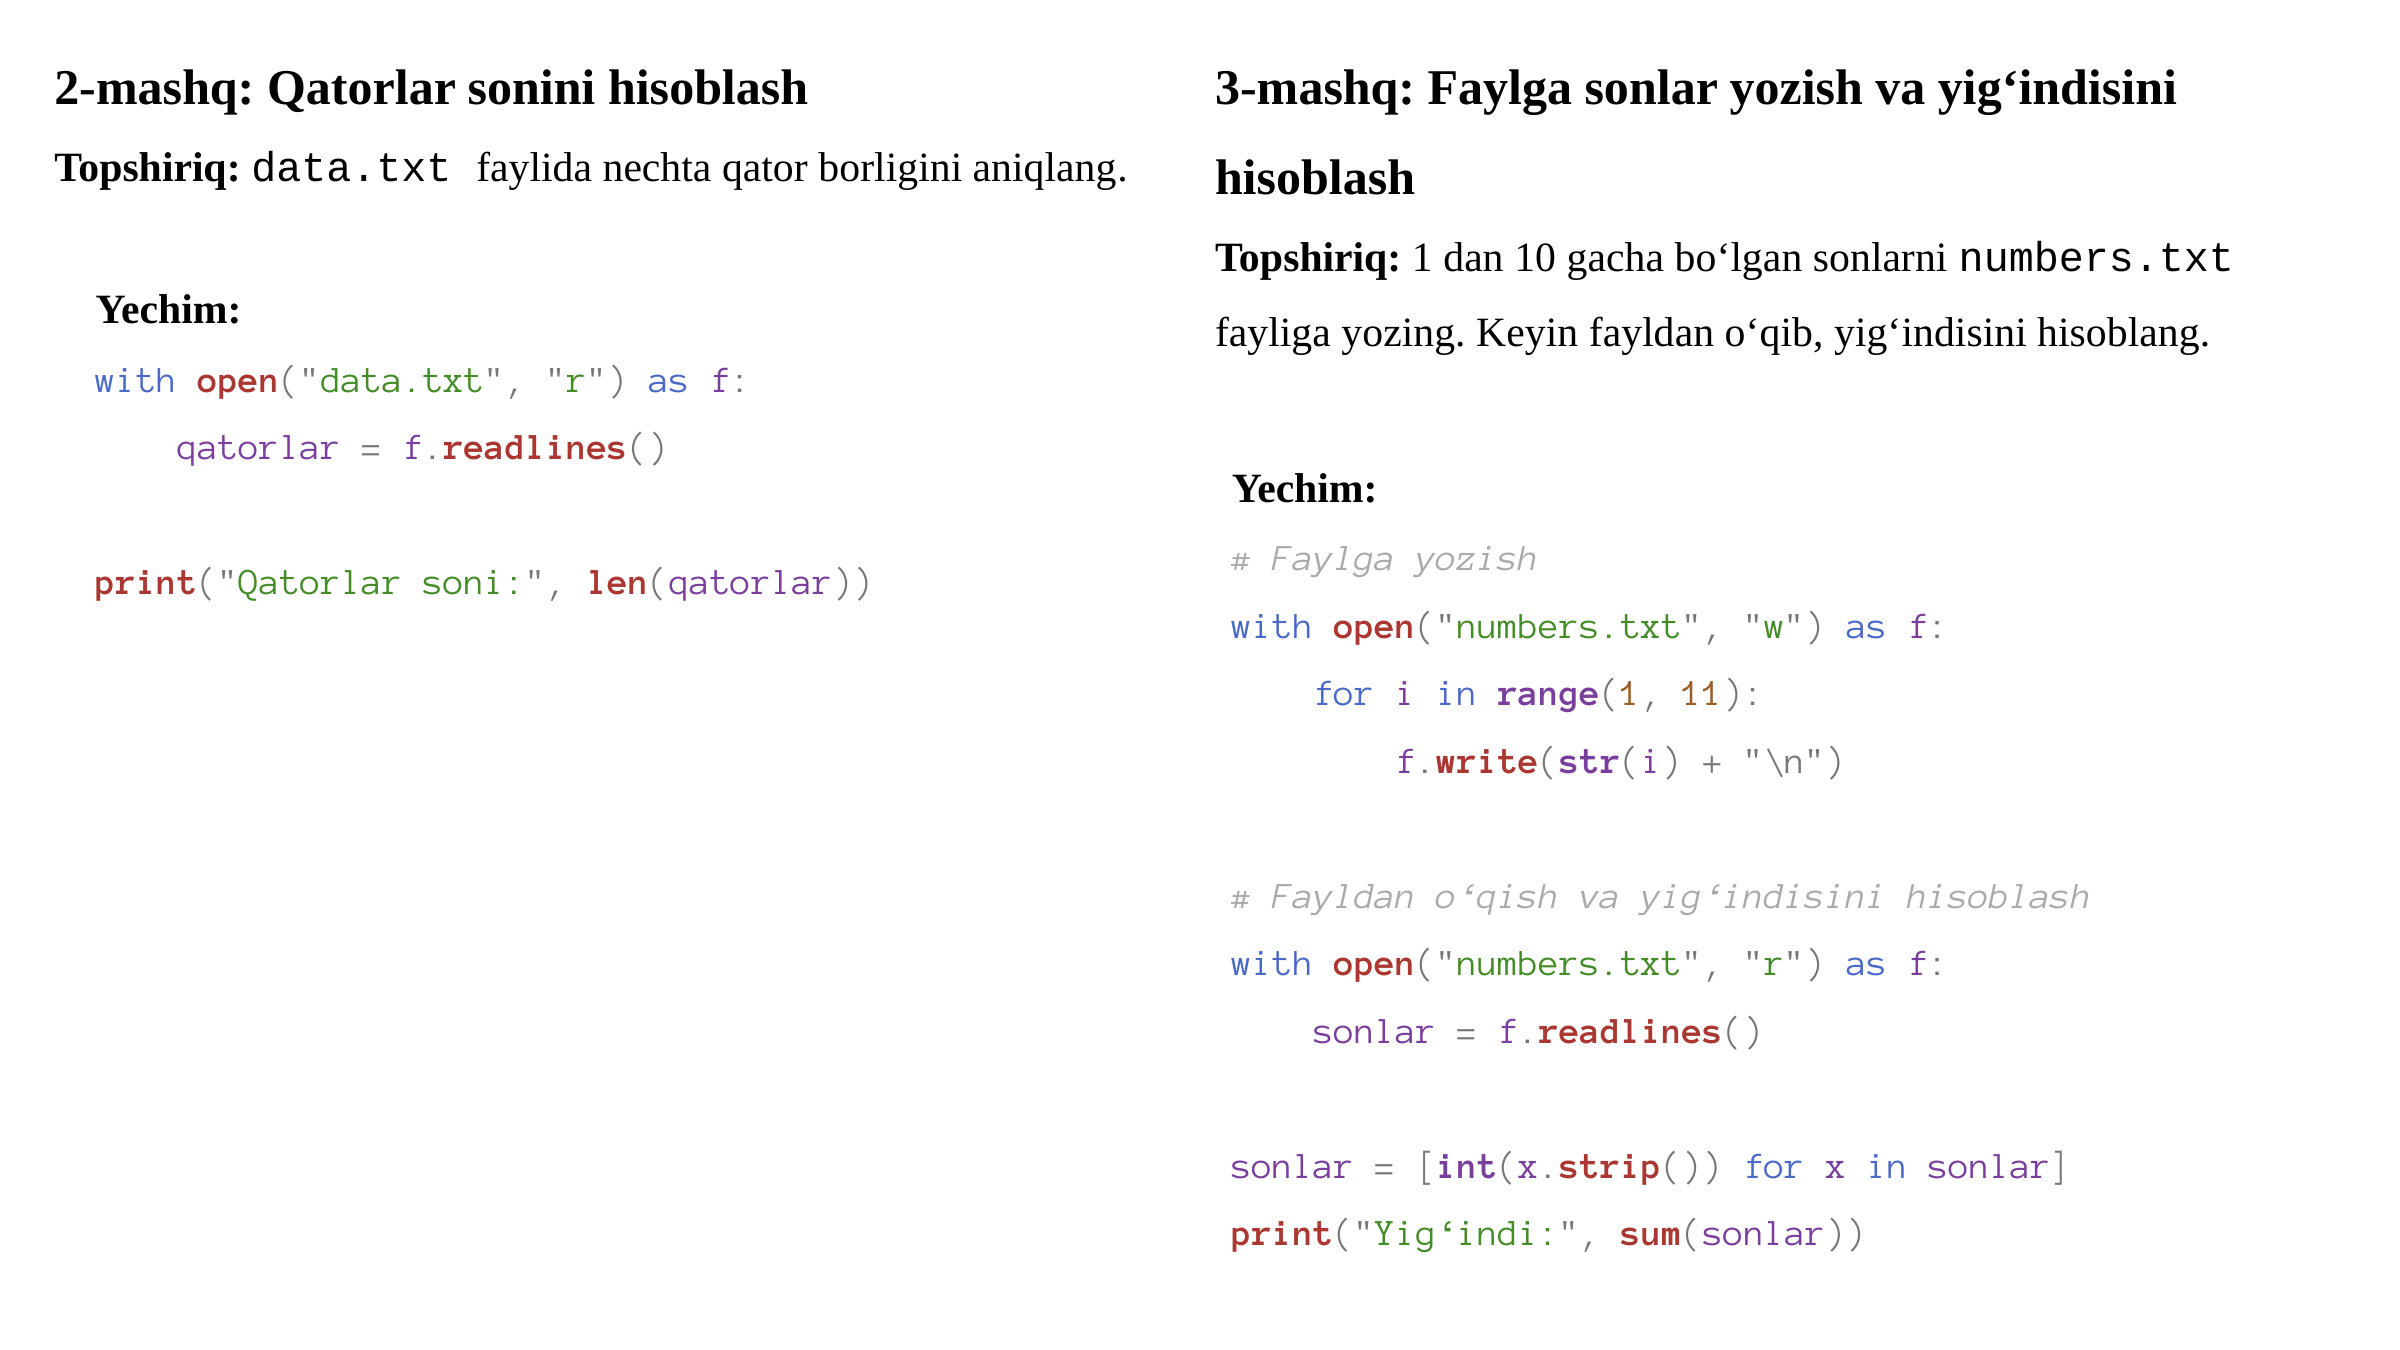

2-mashq: Qatorlar sonini hisoblash
Topshiriq: data.txt faylida nechta qator borligini aniqlang.
3-mashq: Faylga sonlar yozish va yig‘indisini hisoblash
Topshiriq: 1 dan 10 gacha bo‘lgan sonlarni numbers.txt fayliga yozing. Keyin fayldan o‘qib, yig‘indisini hisoblang.
Yechim:
with open("data.txt", "r") as f:
    qatorlar = f.readlines()
print("Qatorlar soni:", len(qatorlar))
Yechim:
# Faylga yozish
with open("numbers.txt", "w") as f:
    for i in range(1, 11):
        f.write(str(i) + "\n")
# Fayldan o‘qish va yig‘indisini hisoblash
with open("numbers.txt", "r") as f:
    sonlar = f.readlines()
sonlar = [int(x.strip()) for x in sonlar]
print("Yig‘indi:", sum(sonlar))